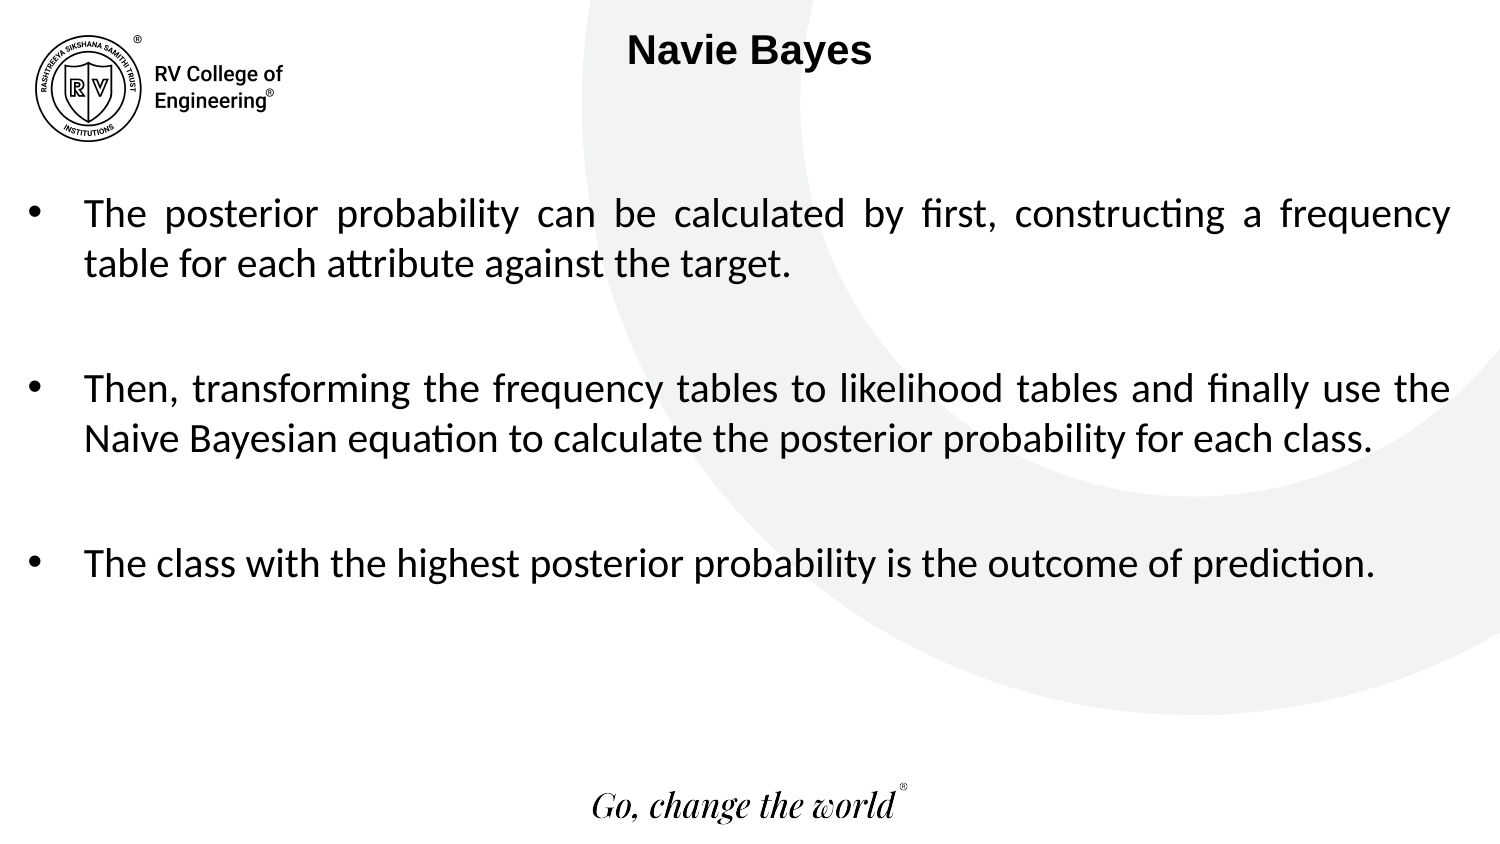

Navie Bayes
The posterior probability can be calculated by first, constructing a frequency table for each attribute against the target.

Then, transforming the frequency tables to likelihood tables and finally use the Naive Bayesian equation to calculate the posterior probability for each class.

The class with the highest posterior probability is the outcome of prediction.